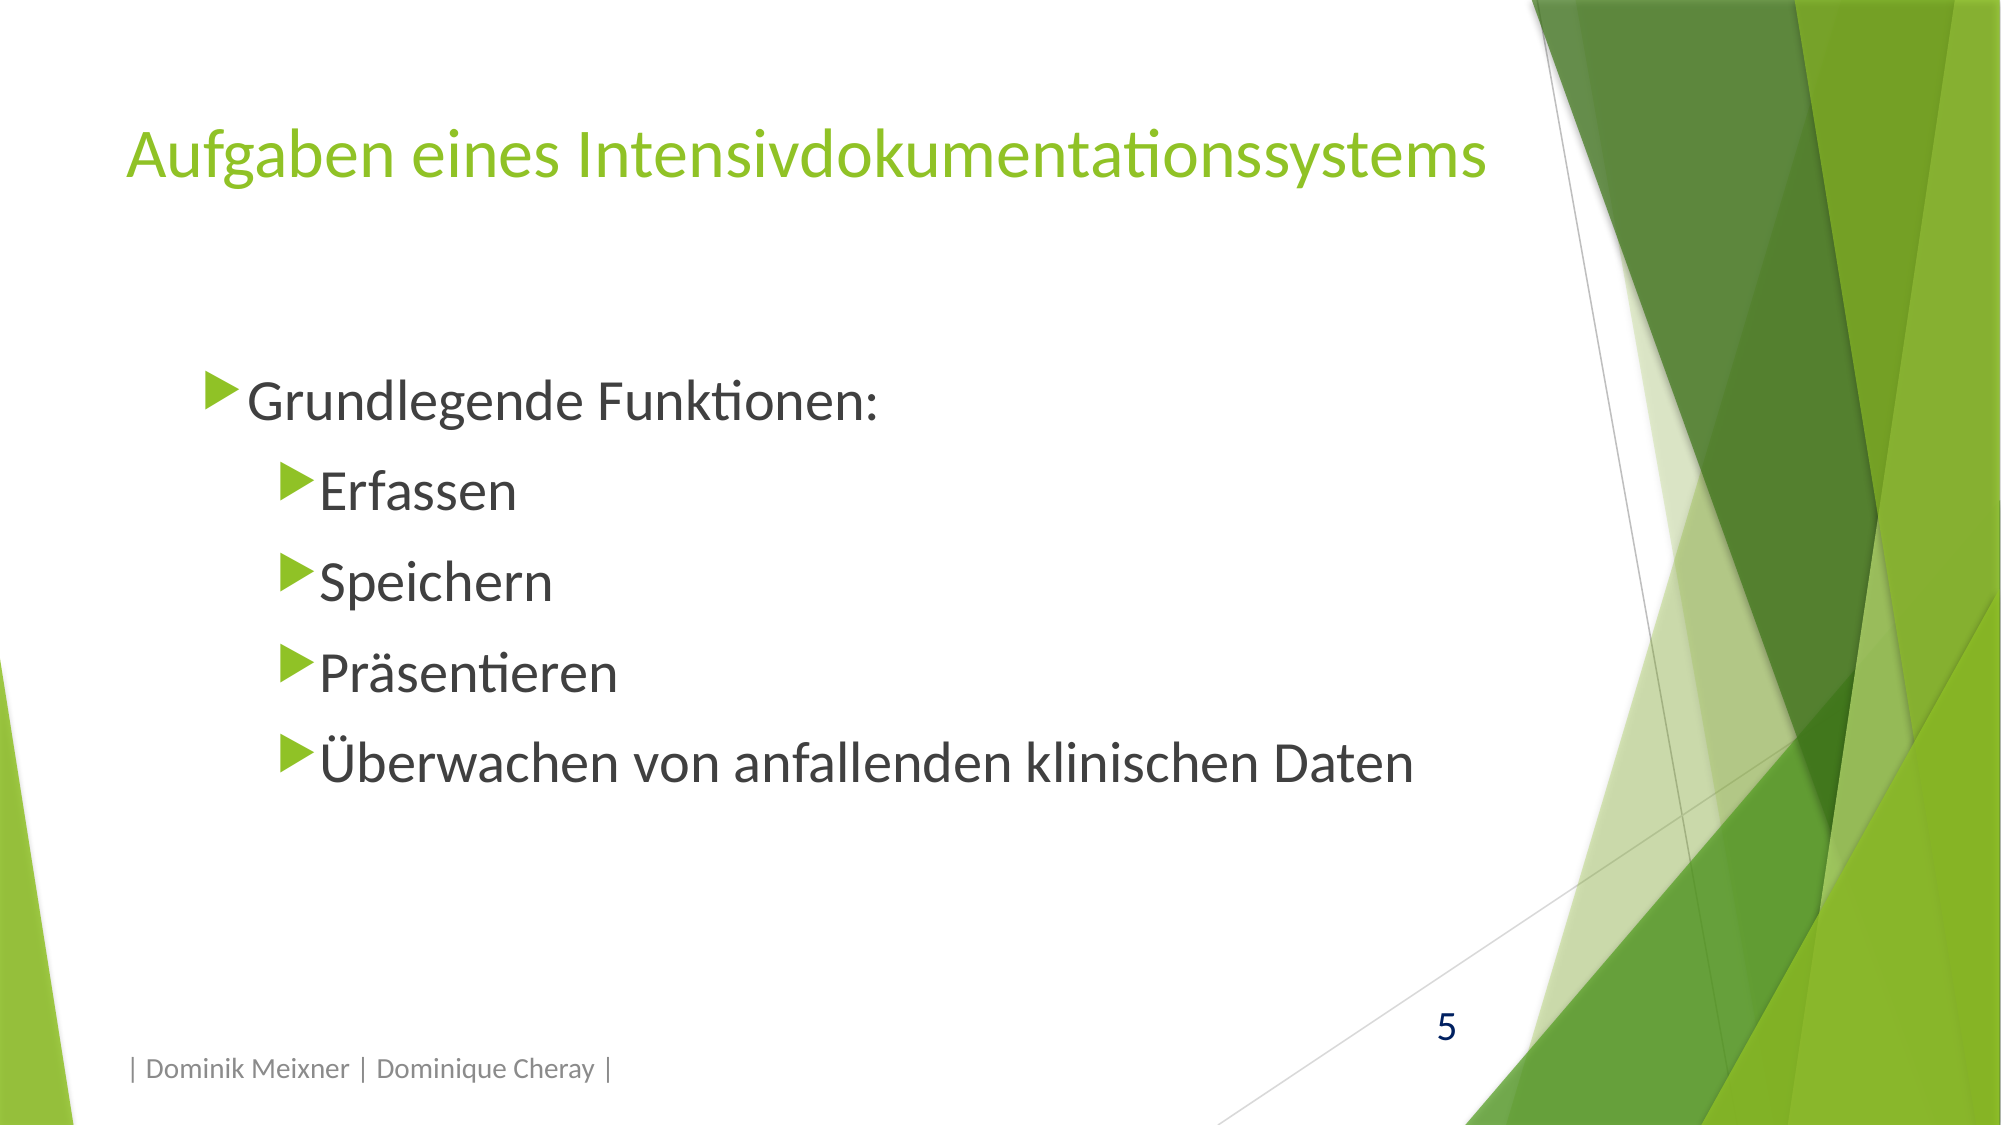

# Aufgaben eines Intensivdokumentationssystems
Grundlegende Funktionen:
Erfassen
Speichern
Präsentieren
Überwachen von anfallenden klinischen Daten

| Dominik Meixner | Dominique Cheray |